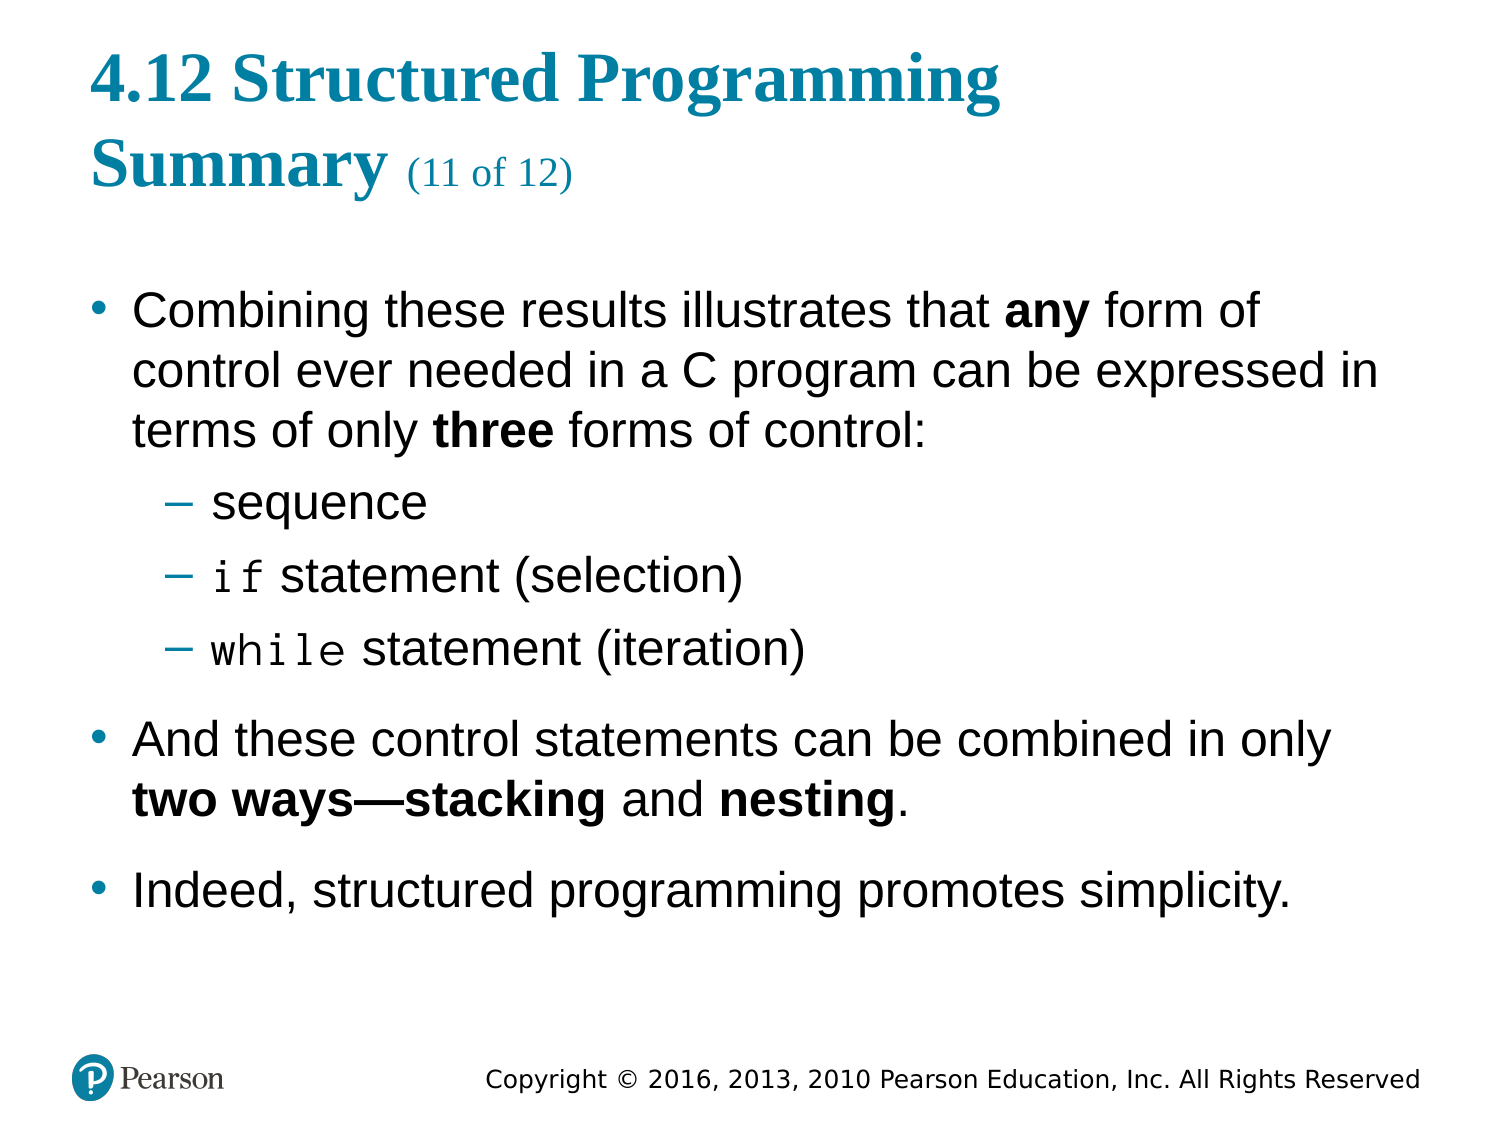

# 4.12 Structured Programming Summary (11 of 12)
Combining these results illustrates that any form of control ever needed in a C program can be expressed in terms of only three forms of control:
sequence
if statement (selection)
while statement (iteration)
And these control statements can be combined in only two ways—stacking and nesting.
Indeed, structured programming promotes simplicity.